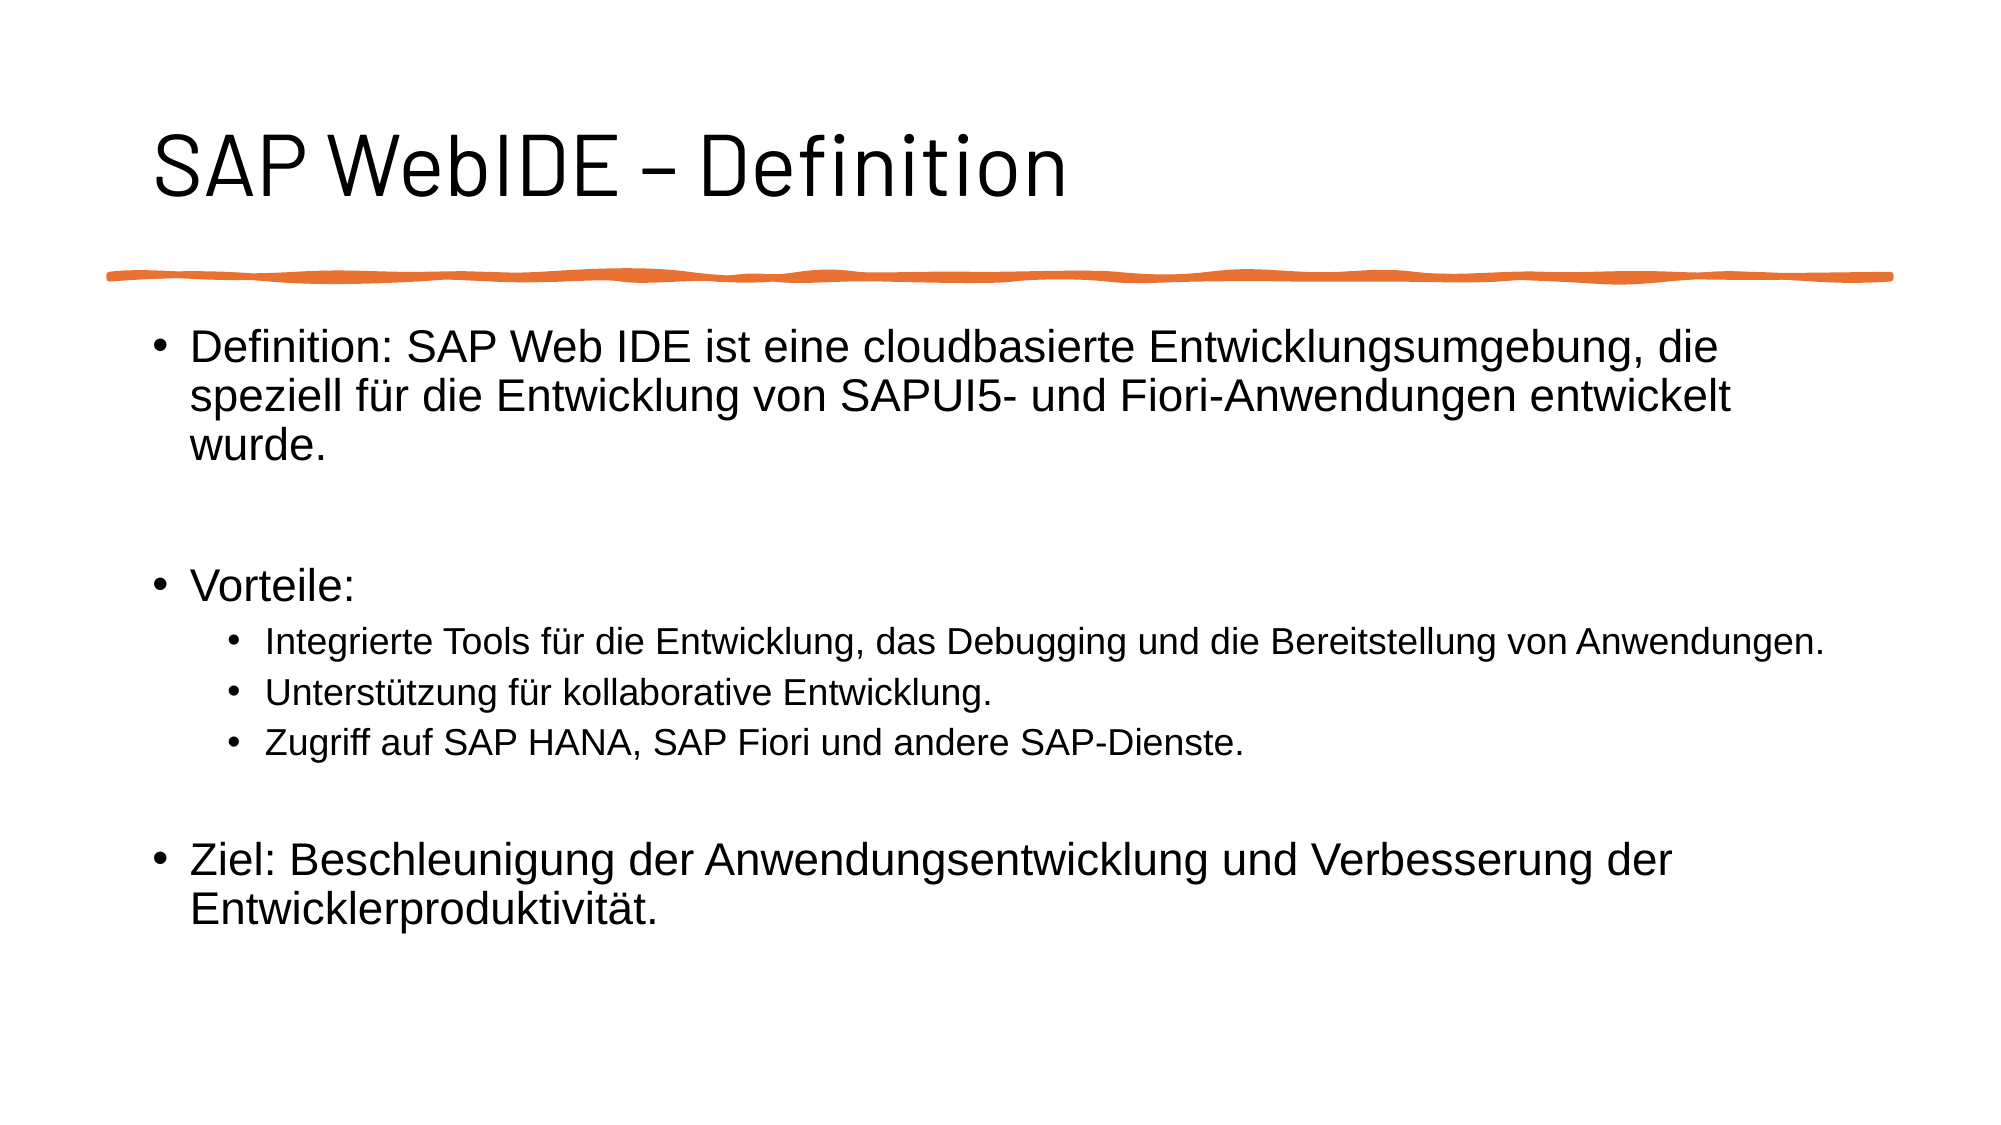

# SAP WebIDE – Definition

Definition: SAP Web IDE ist eine cloudbasierte Entwicklungsumgebung, die speziell für die Entwicklung von SAPUI5- und Fiori-Anwendungen entwickelt wurde.

Vorteile:
Integrierte Tools für die Entwicklung, das Debugging und die Bereitstellung von Anwendungen.
Unterstützung für kollaborative Entwicklung.
Zugriff auf SAP HANA, SAP Fiori und andere SAP-Dienste.

Ziel: Beschleunigung der Anwendungsentwicklung und Verbesserung der Entwicklerproduktivität.